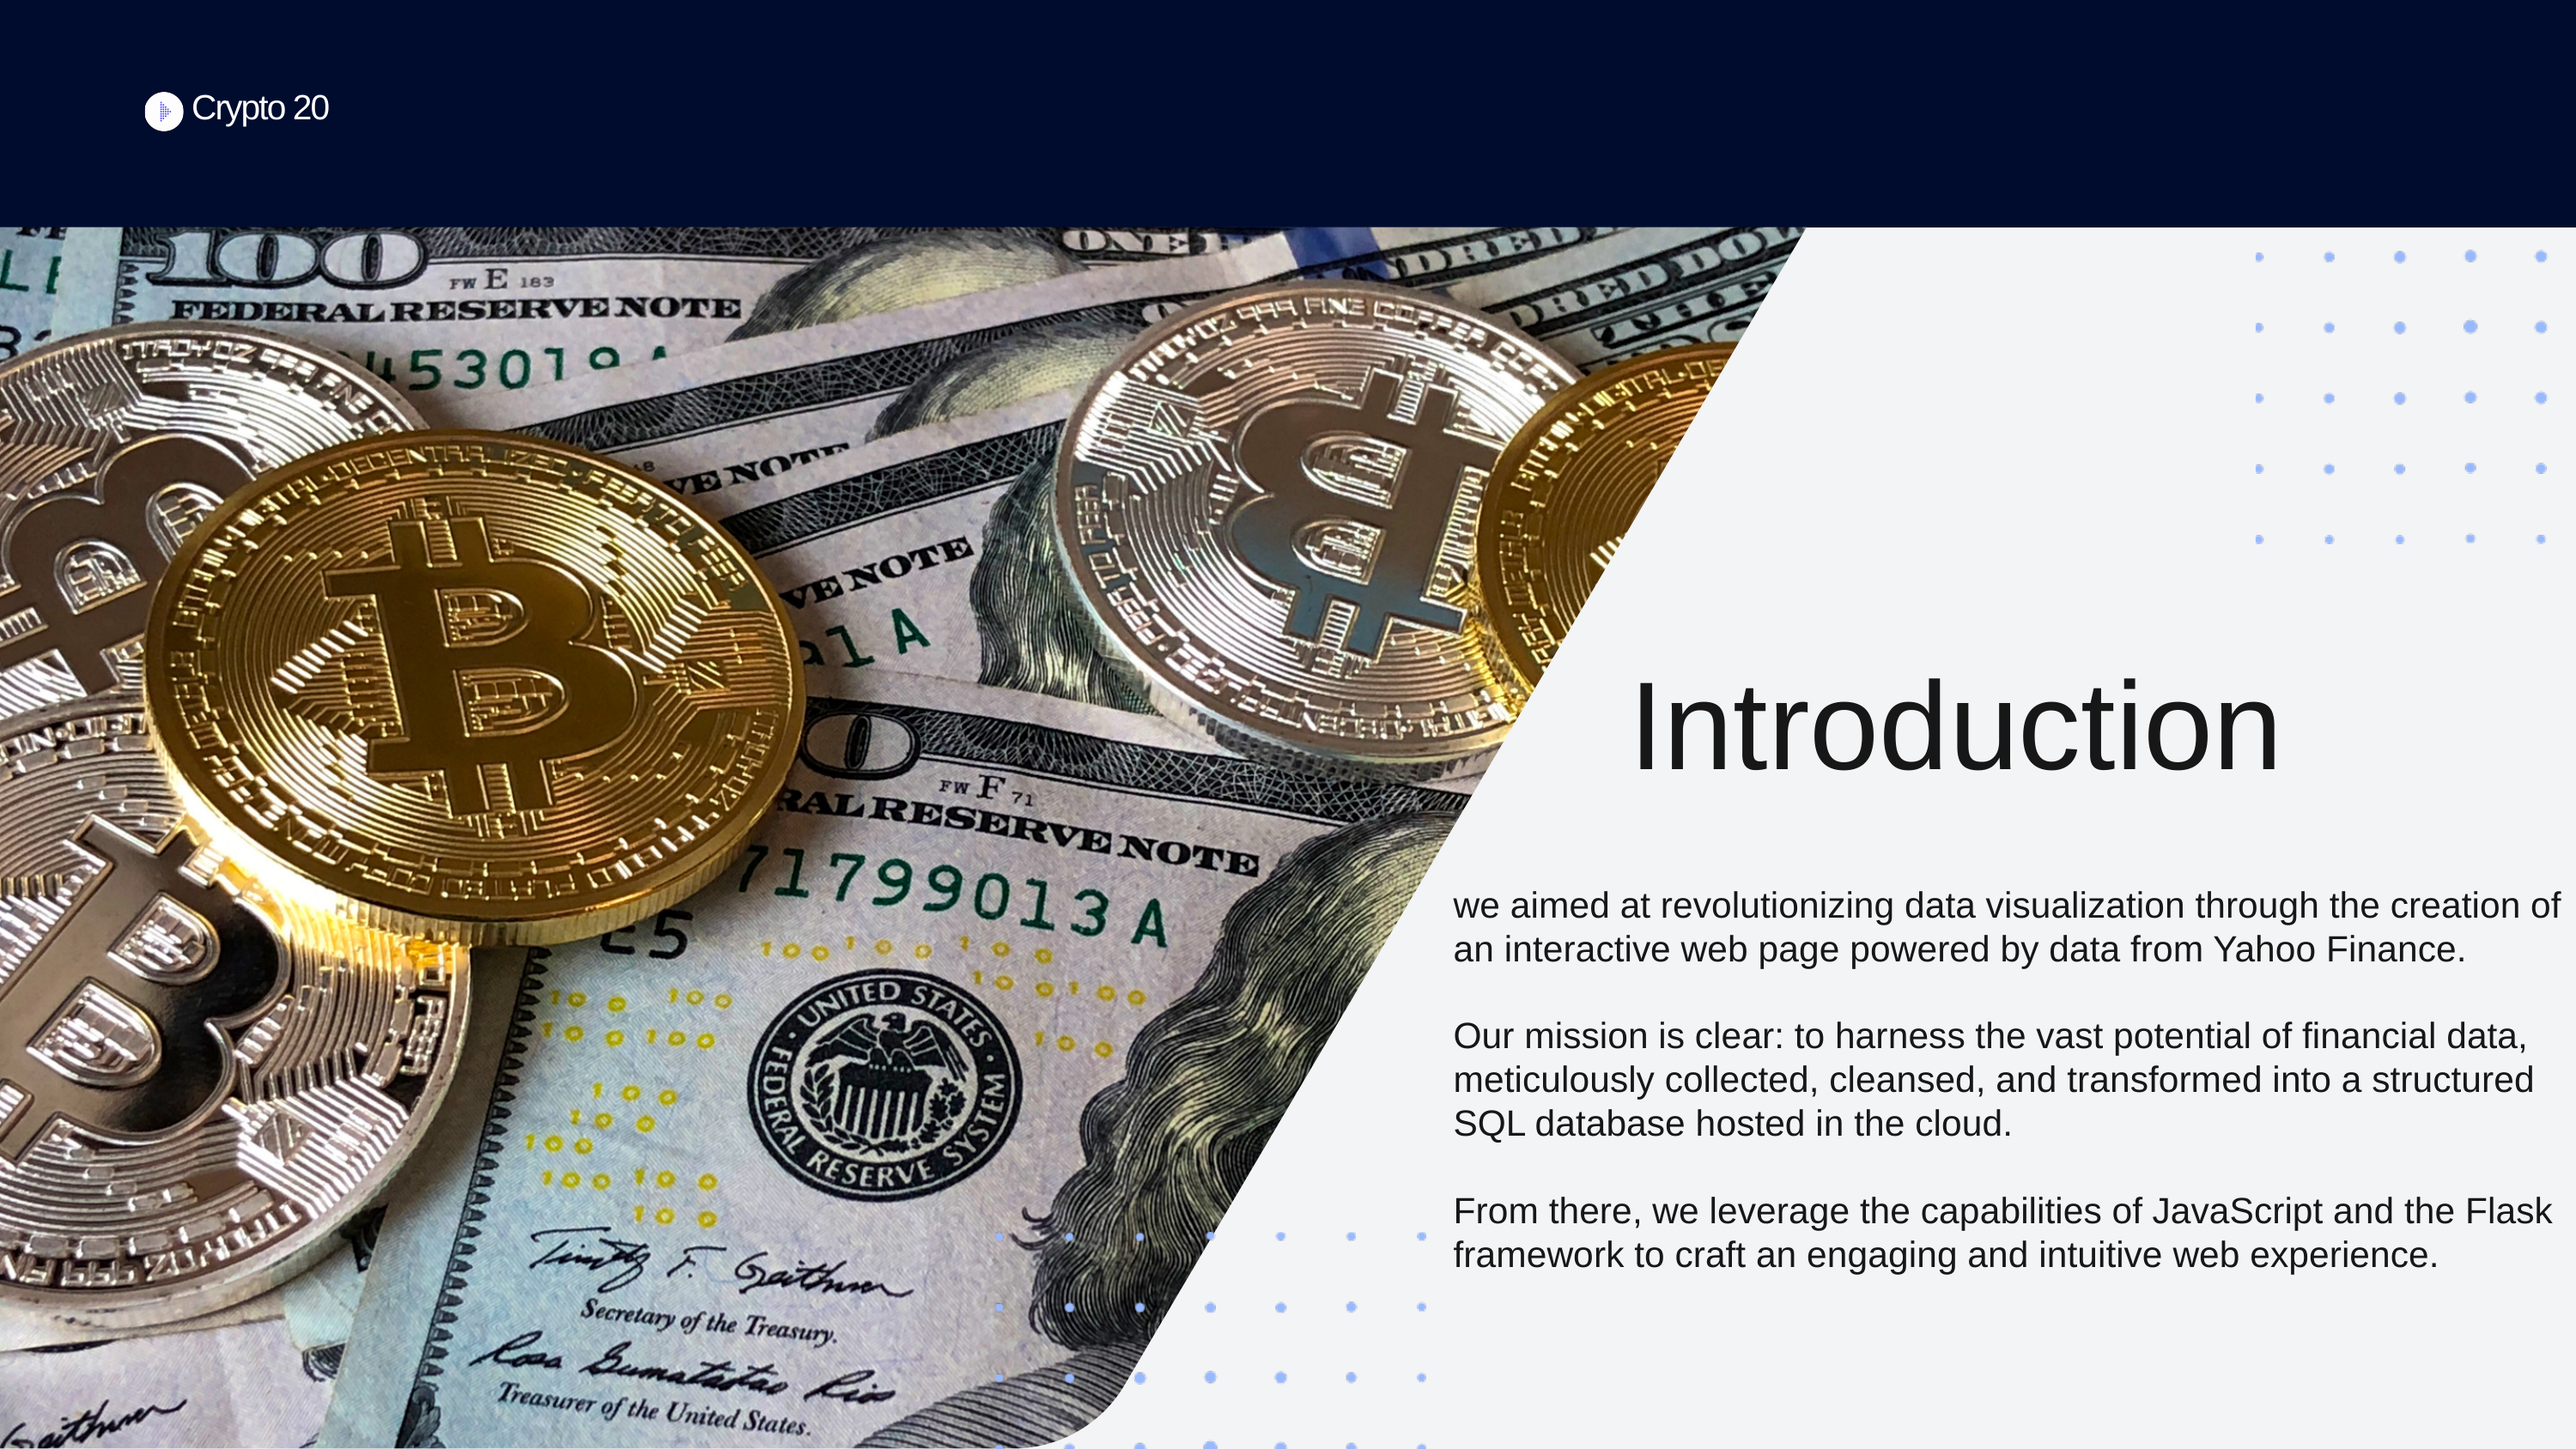

Crypto 20

Introduction
we aimed at revolutionizing data visualization through the creation of an interactive web page powered by data from Yahoo Finance.

Our mission is clear: to harness the vast potential of financial data, meticulously collected, cleansed, and transformed into a structured SQL database hosted in the cloud.

From there, we leverage the capabilities of JavaScript and the Flask framework to craft an engaging and intuitive web experience.